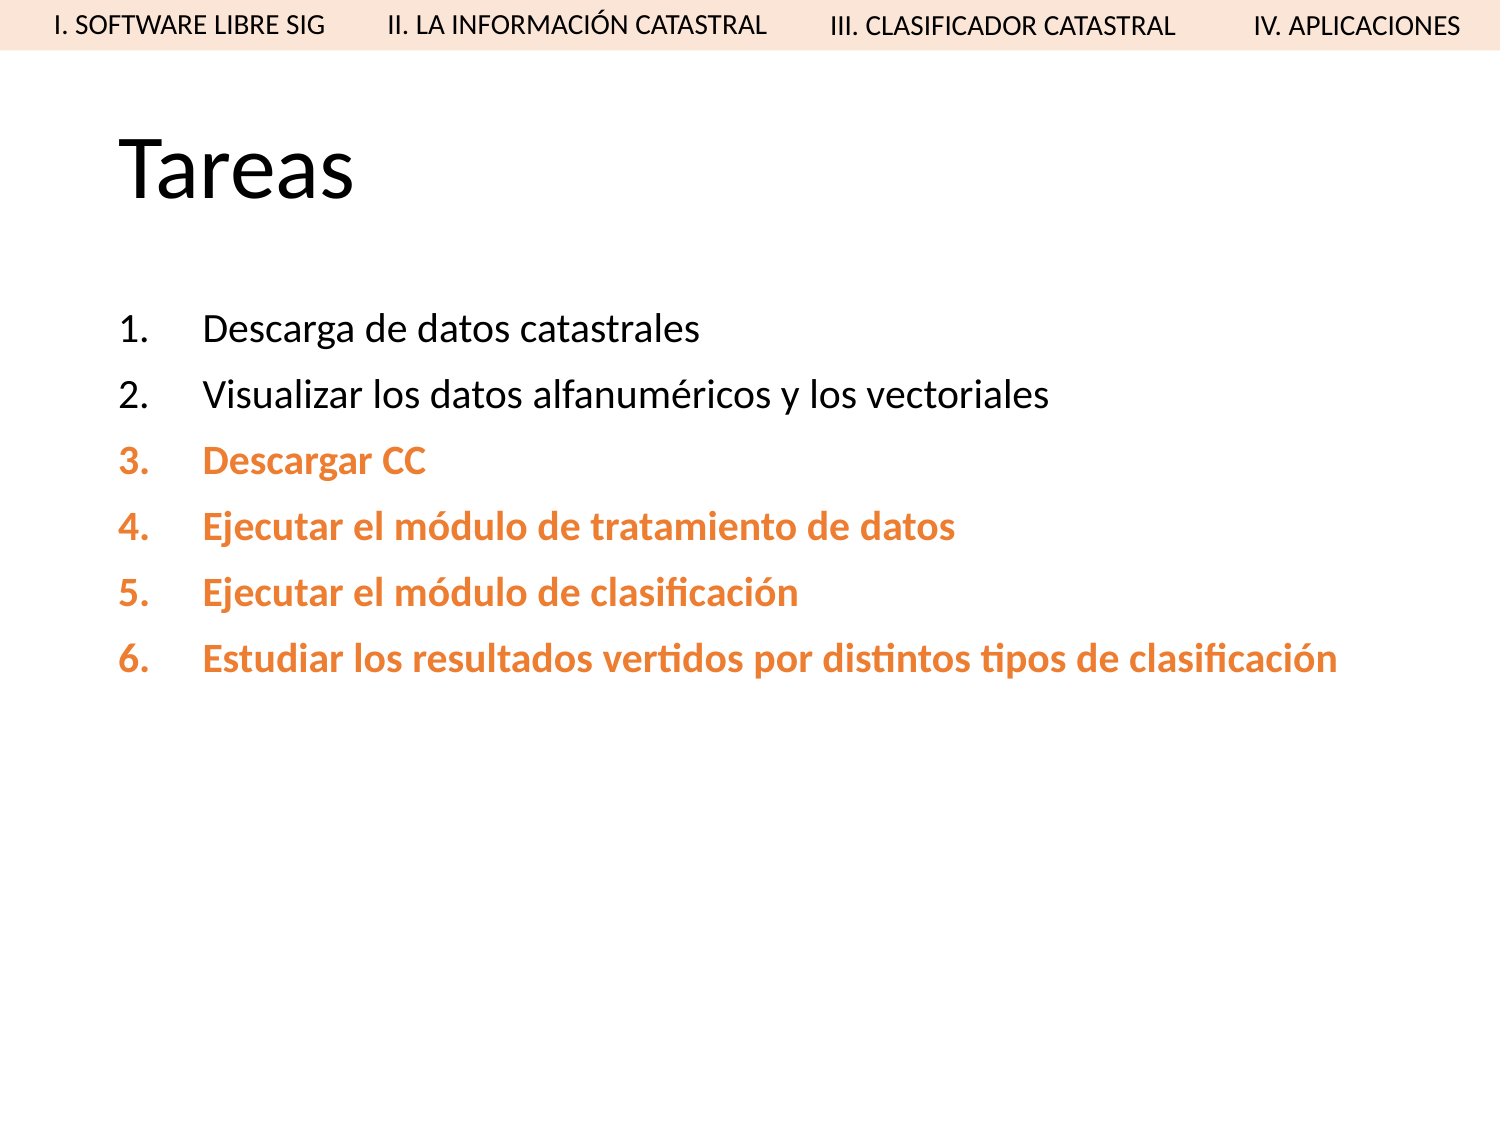

II. LA INFORMACIÓN CATASTRAL
I. SOFTWARE LIBRE SIG
III. CLASIFICADOR CATASTRAL
IV. APLICACIONES
IV. APLICACIONES
# Tareas
Descarga de datos catastrales
Visualizar los datos alfanuméricos y los vectoriales
Descargar CC
Ejecutar el módulo de tratamiento de datos
Ejecutar el módulo de clasificación
Estudiar los resultados vertidos por distintos tipos de clasificación